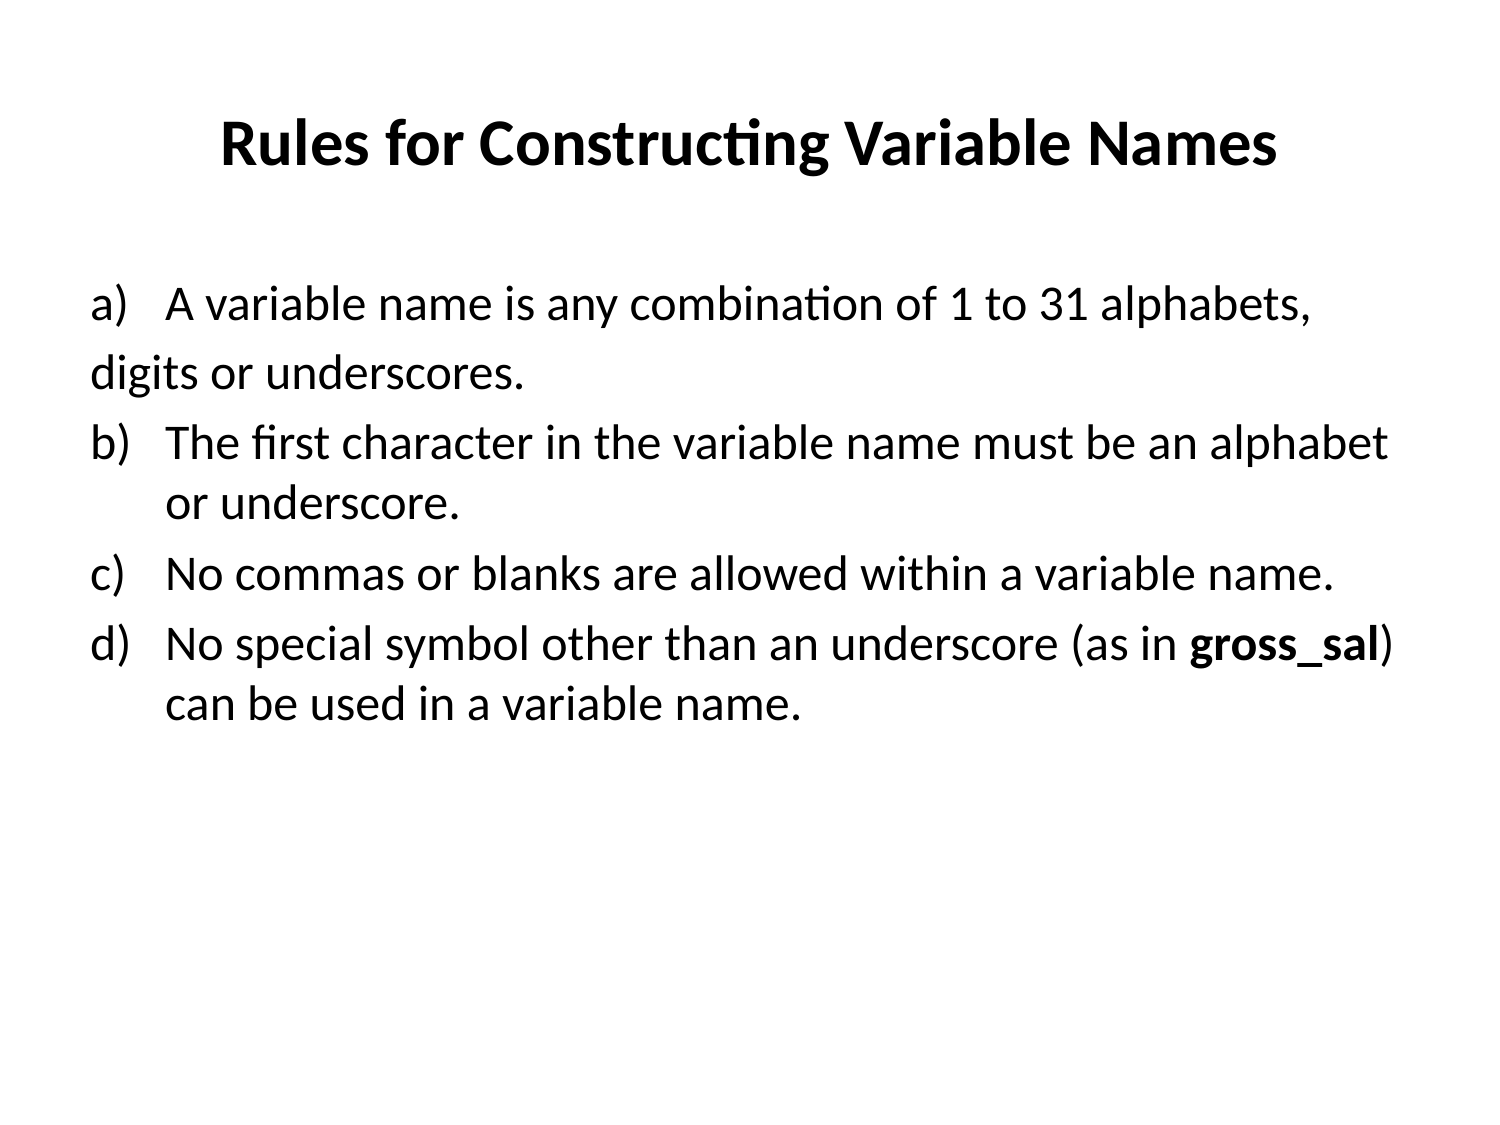

# Rules for Constructing Variable Names
A variable name is any combination of 1 to 31 alphabets,
digits or underscores.
The first character in the variable name must be an alphabet or underscore.
No commas or blanks are allowed within a variable name.
No special symbol other than an underscore (as in gross_sal) can be used in a variable name.